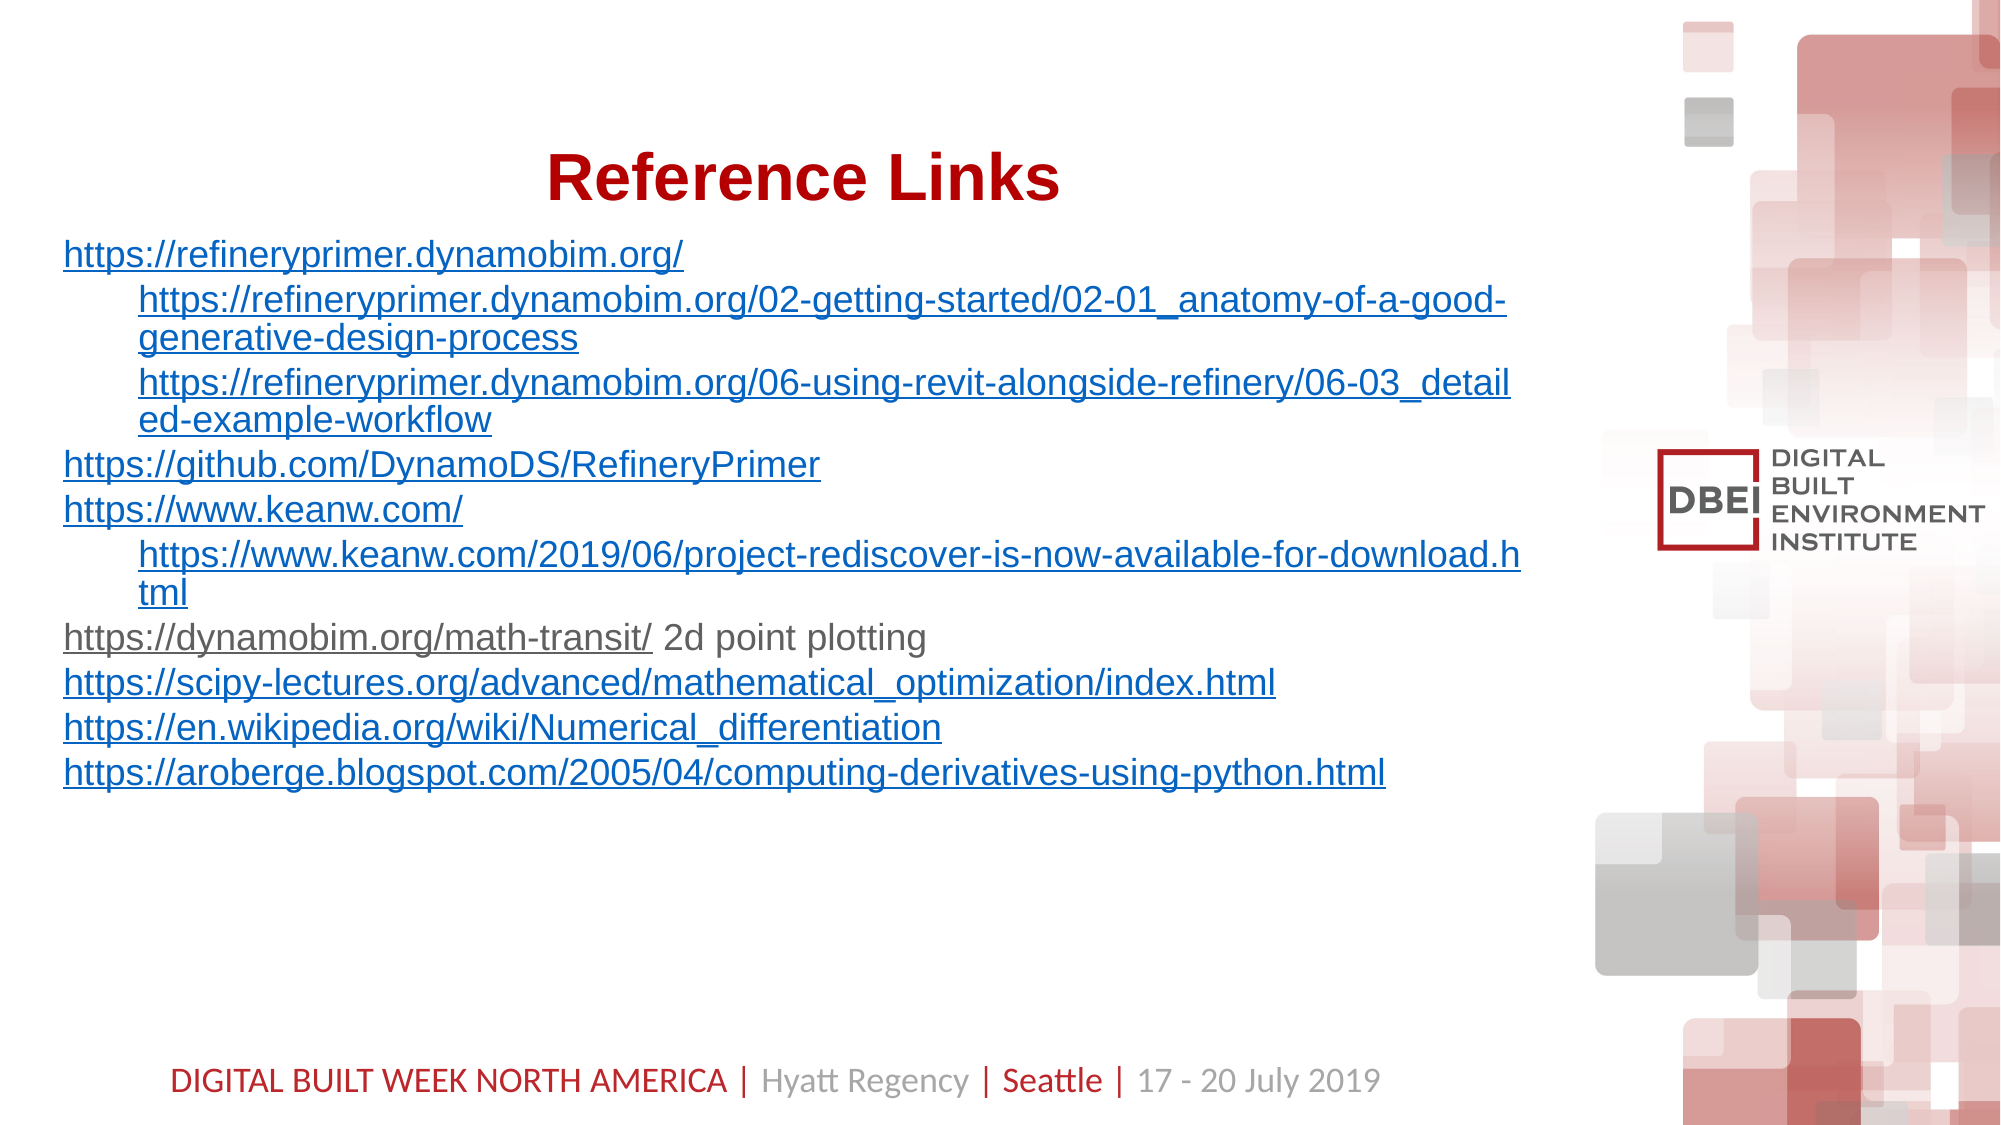

# Reference Links
https://refineryprimer.dynamobim.org/
https://refineryprimer.dynamobim.org/02-getting-started/02-01_anatomy-of-a-good-generative-design-process
https://refineryprimer.dynamobim.org/06-using-revit-alongside-refinery/06-03_detailed-example-workflow
https://github.com/DynamoDS/RefineryPrimer
https://www.keanw.com/
https://www.keanw.com/2019/06/project-rediscover-is-now-available-for-download.html
https://dynamobim.org/math-transit/ 2d point plotting
https://scipy-lectures.org/advanced/mathematical_optimization/index.html
https://en.wikipedia.org/wiki/Numerical_differentiation
https://aroberge.blogspot.com/2005/04/computing-derivatives-using-python.html